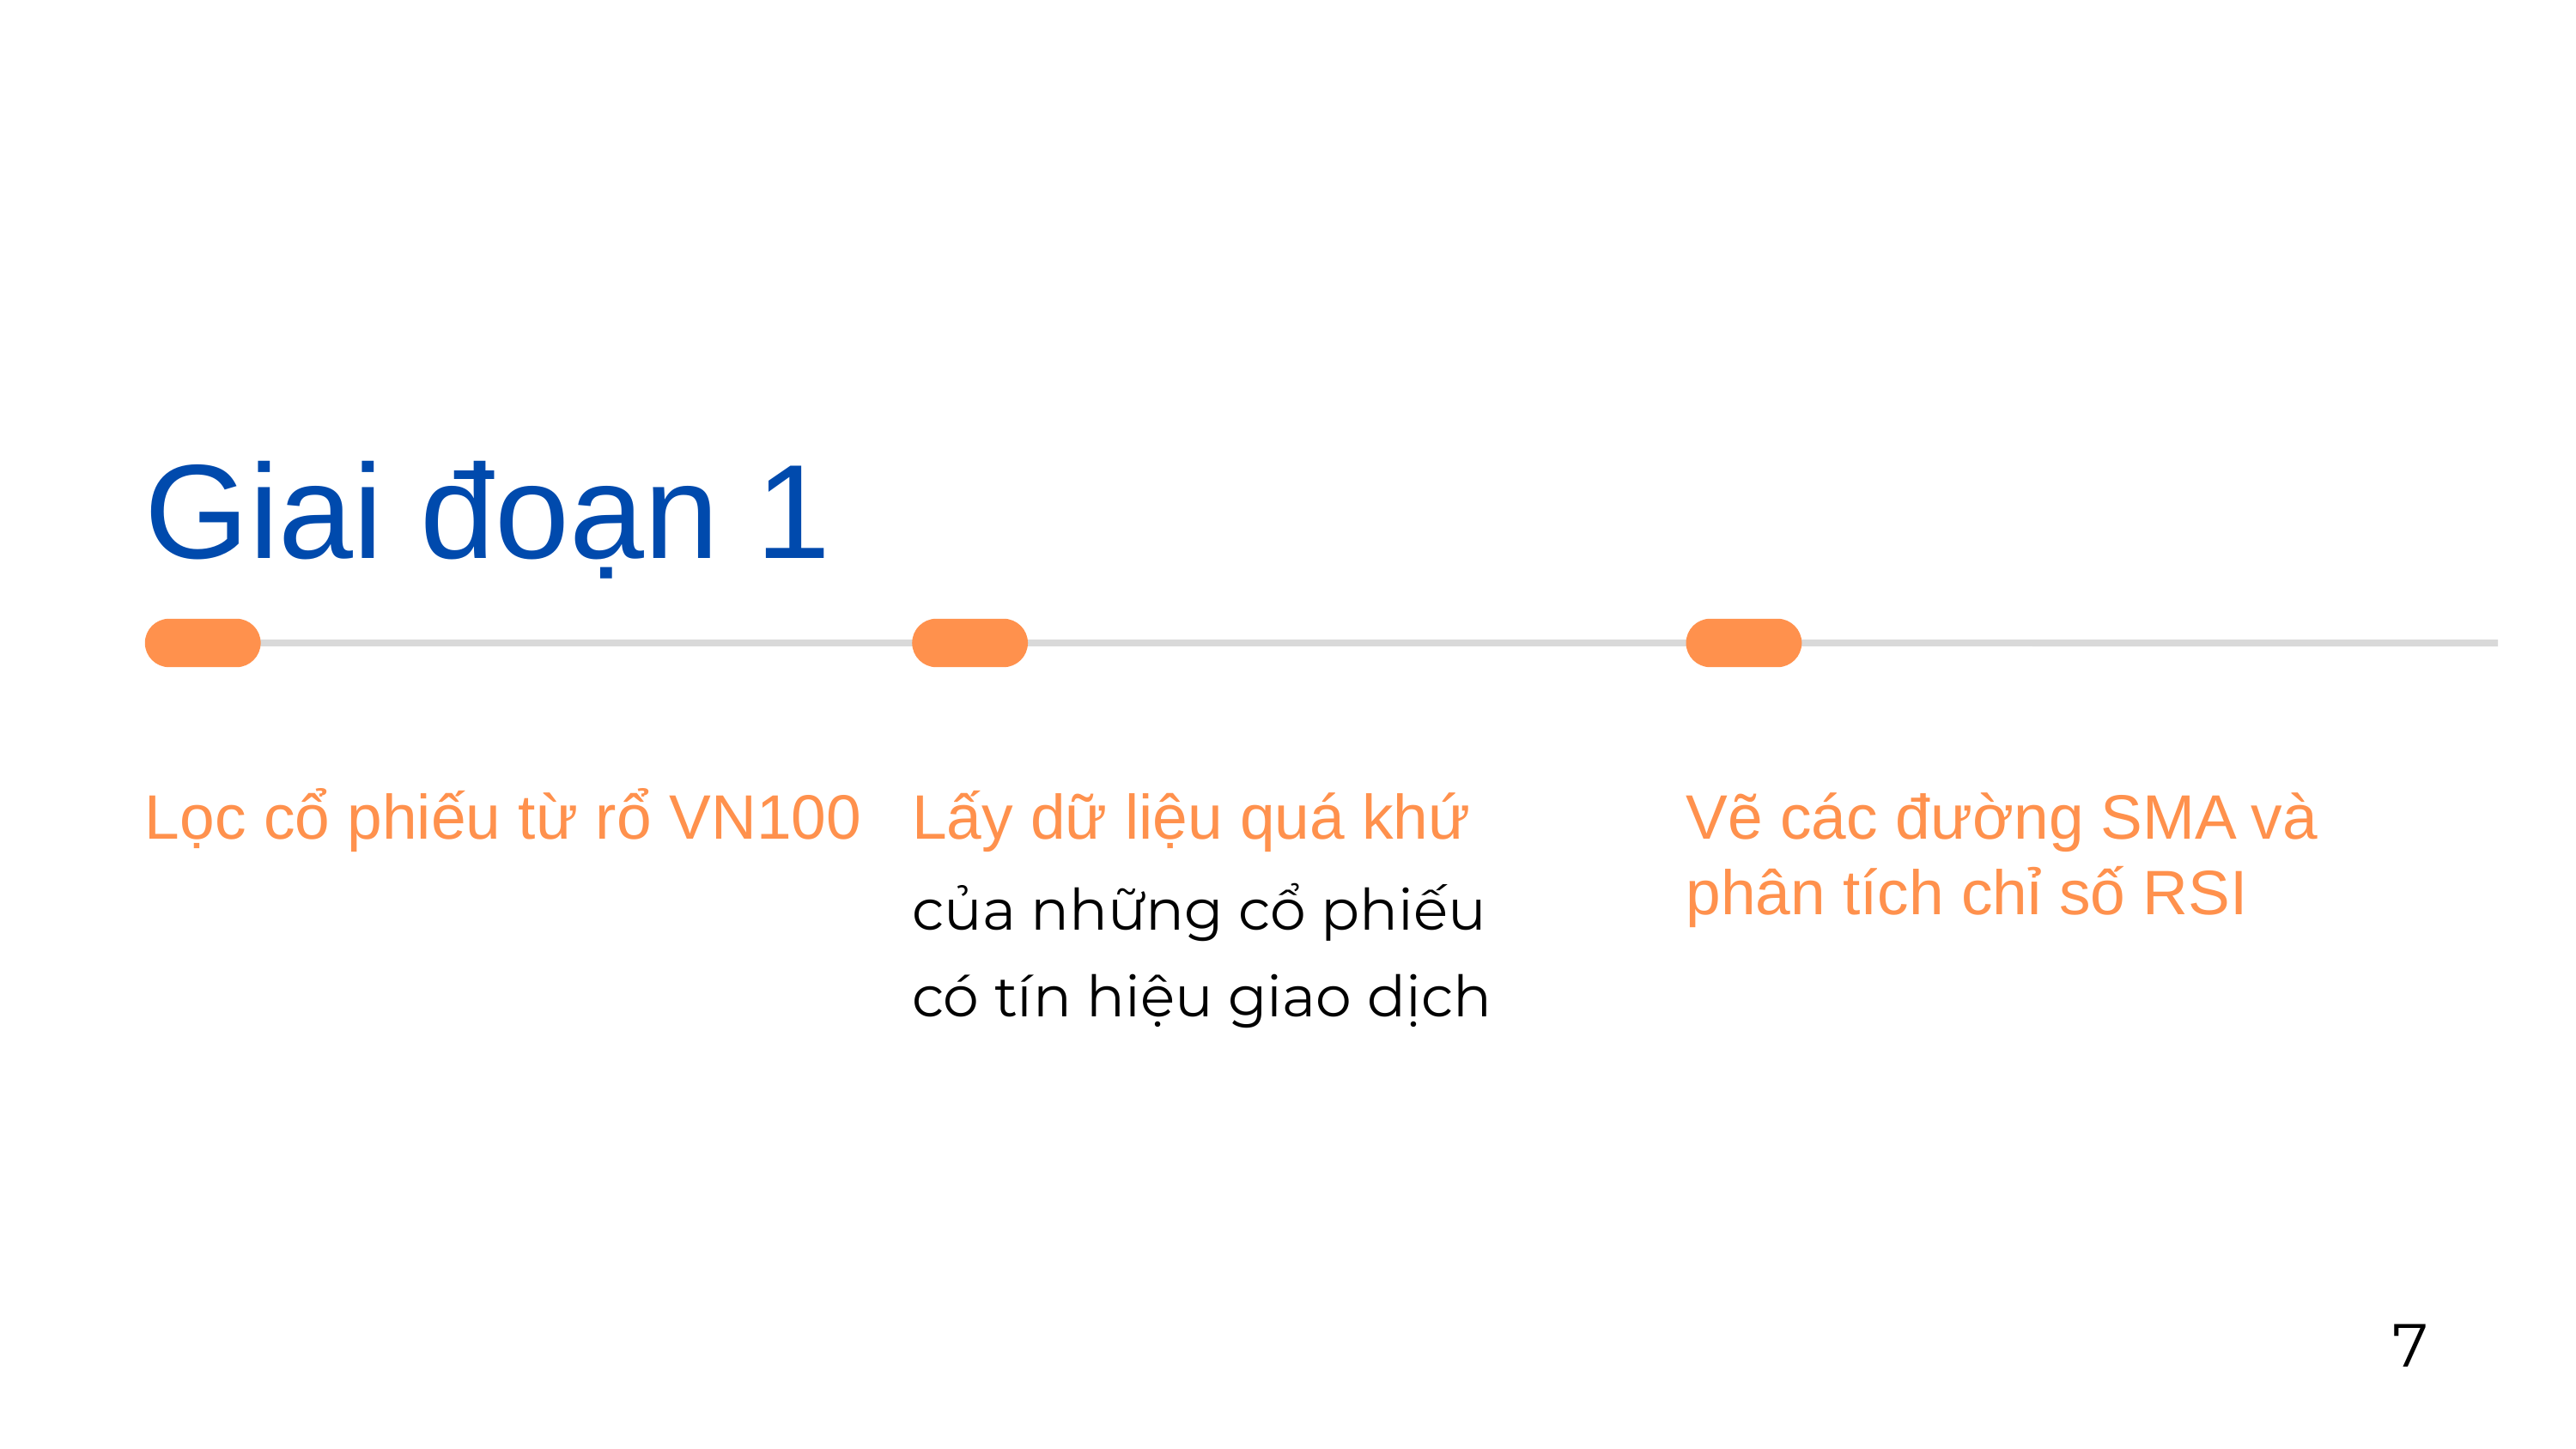

Giai đoạn 1

Lọc cổ phiếu từ rổ VN100
Lấy dữ liệu quá khứ
Vẽ các đường SMA và phân tích chỉ số RSI
của những cổ phiếu có tín hiệu giao dịch
7